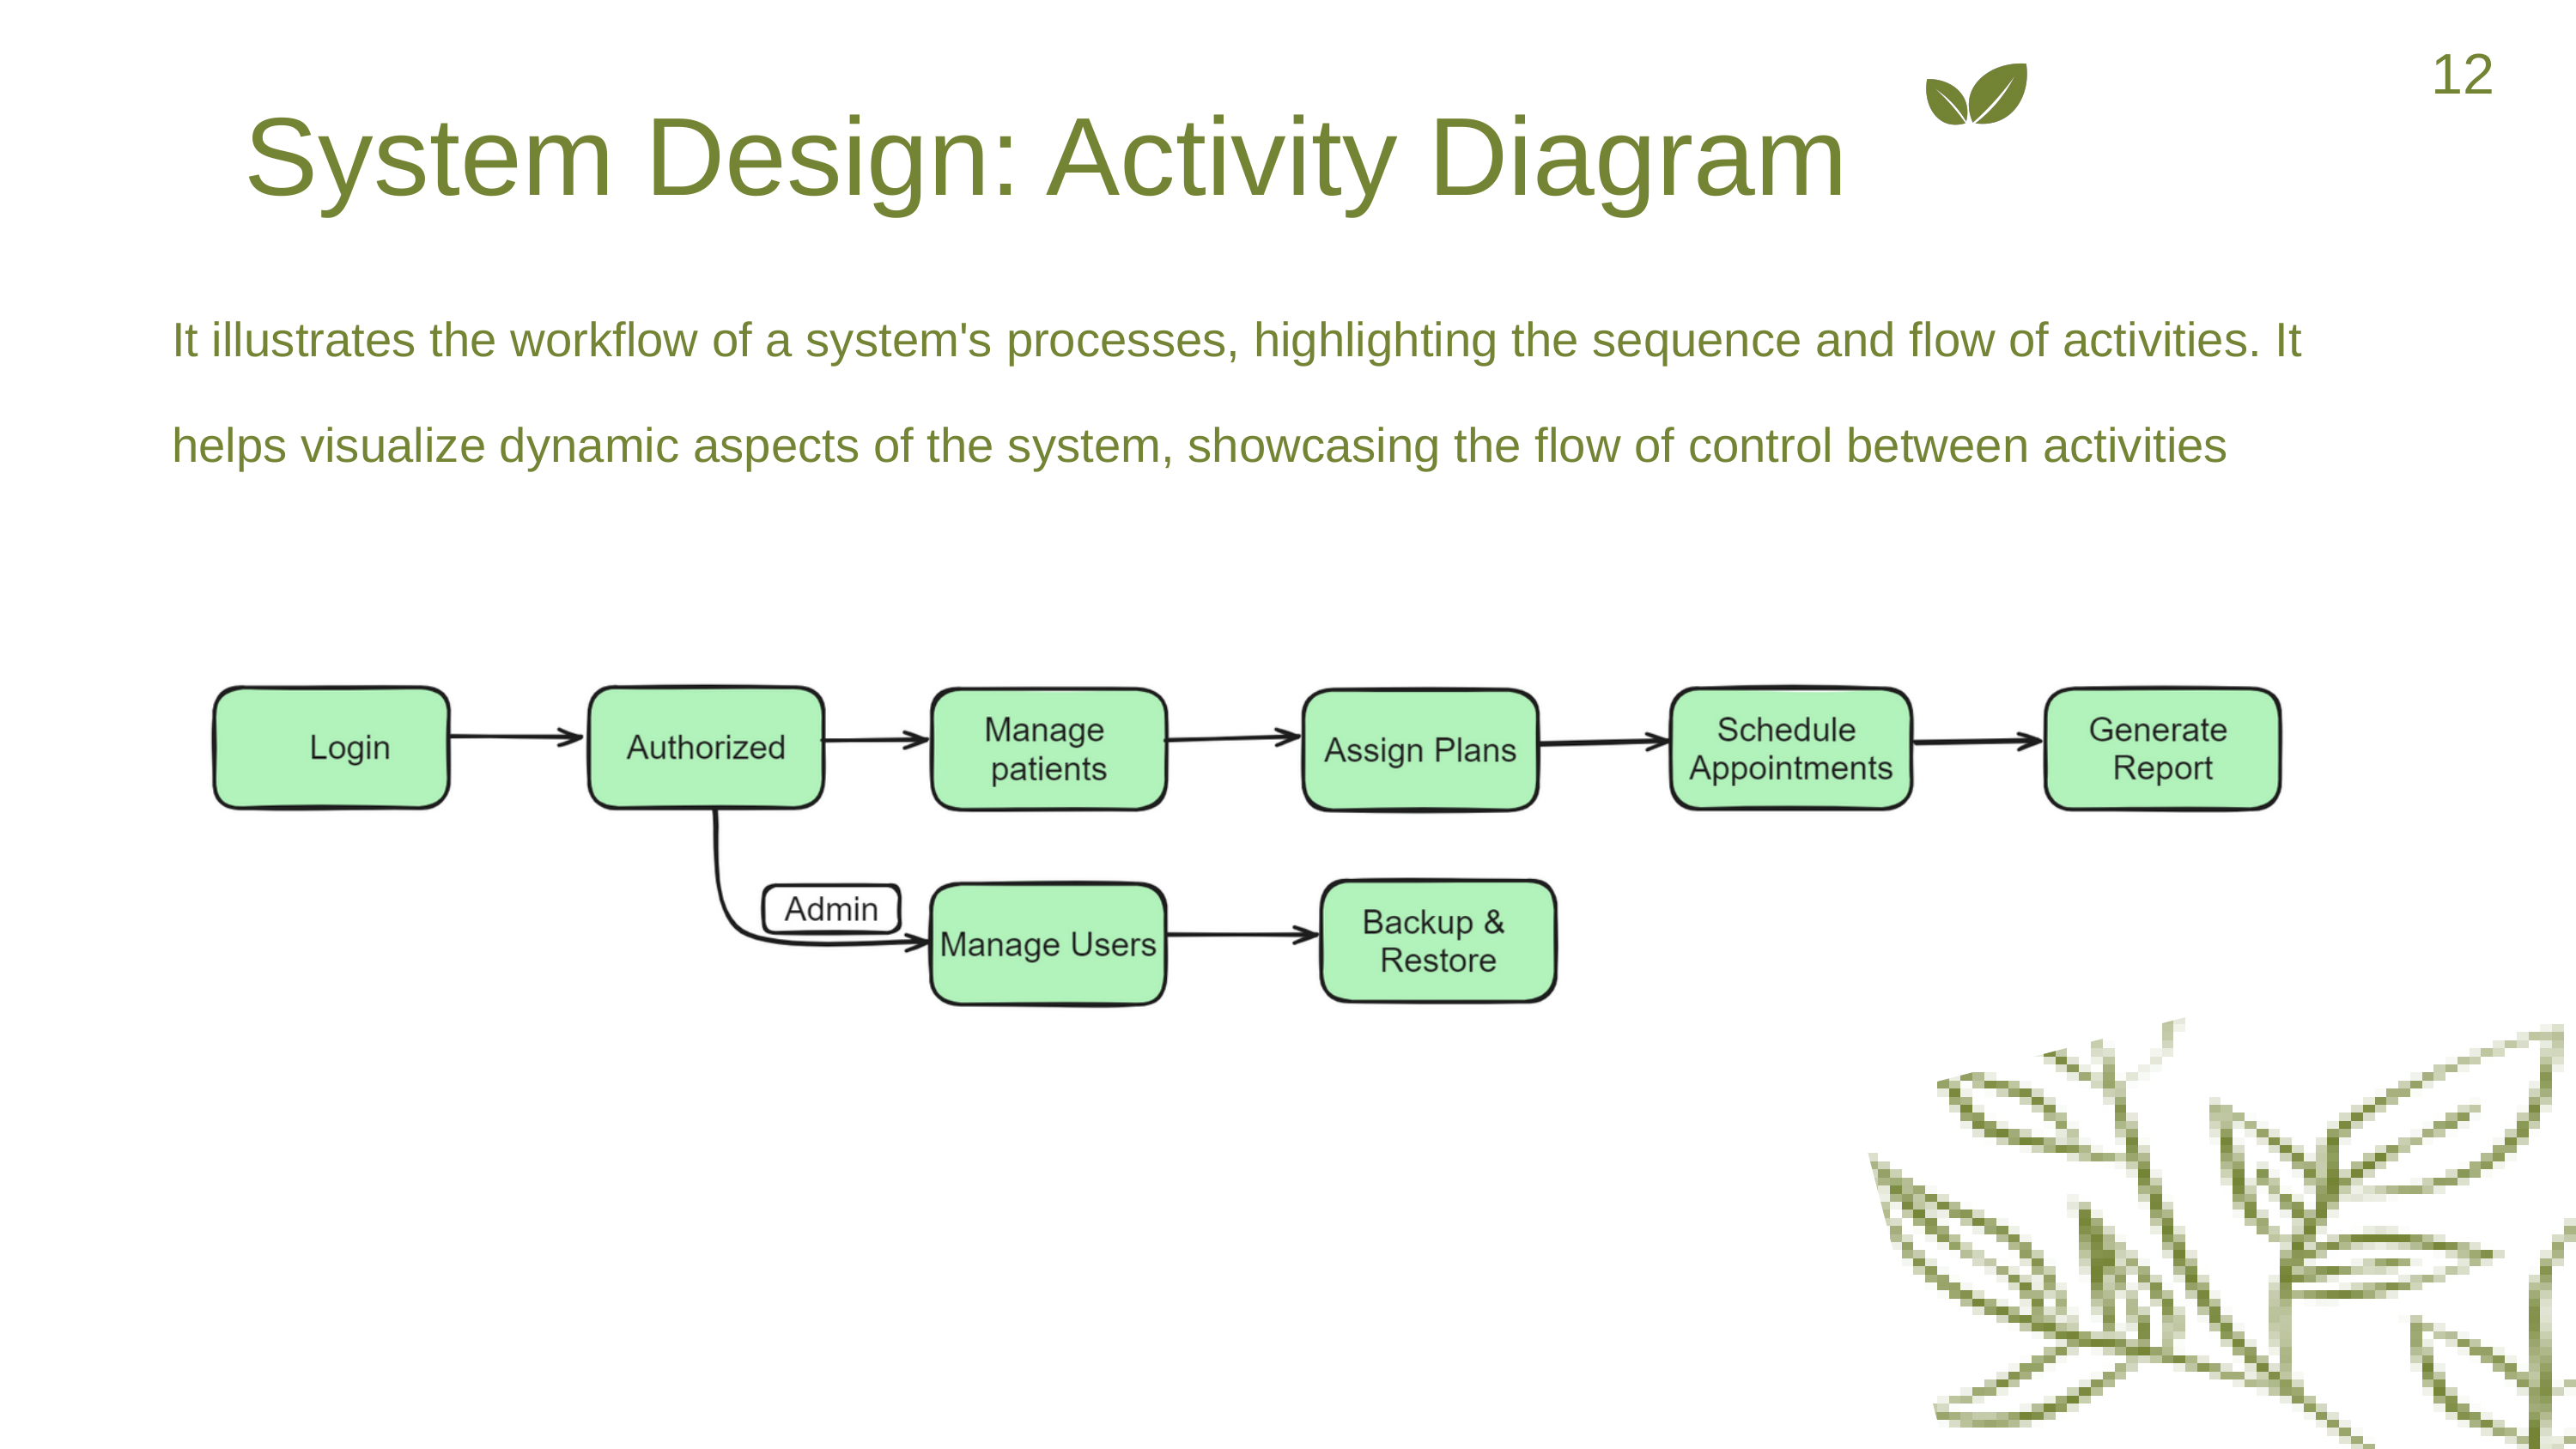

12

System Design: Activity Diagram
It illustrates the workflow of a system's processes, highlighting the sequence and flow of activities. It helps visualize dynamic aspects of the system, showcasing the flow of control between activities